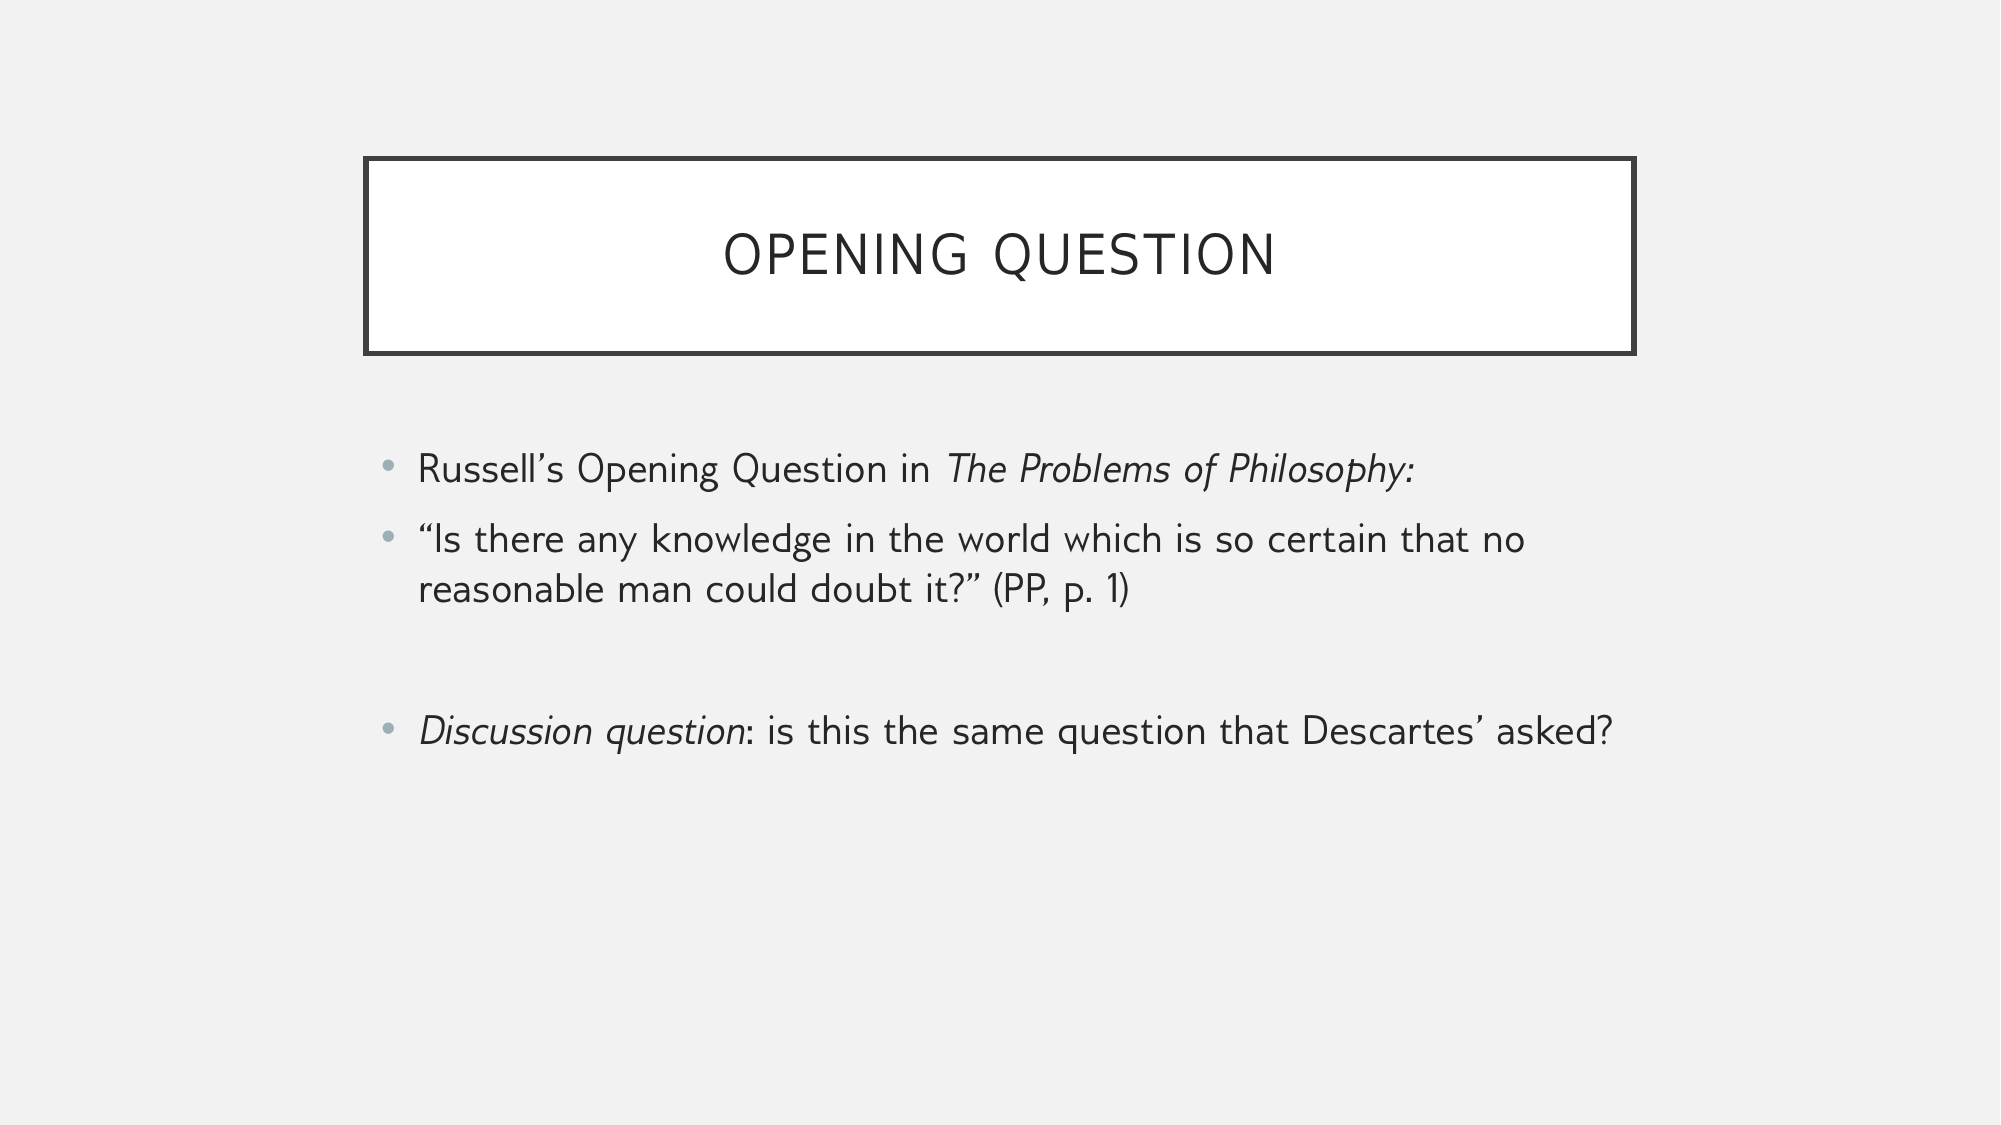

# Opening question
Russell’s Opening Question in The Problems of Philosophy:
“Is there any knowledge in the world which is so certain that no reasonable man could doubt it?” (PP, p. 1)

Discussion question: is this the same question that Descartes’ asked?